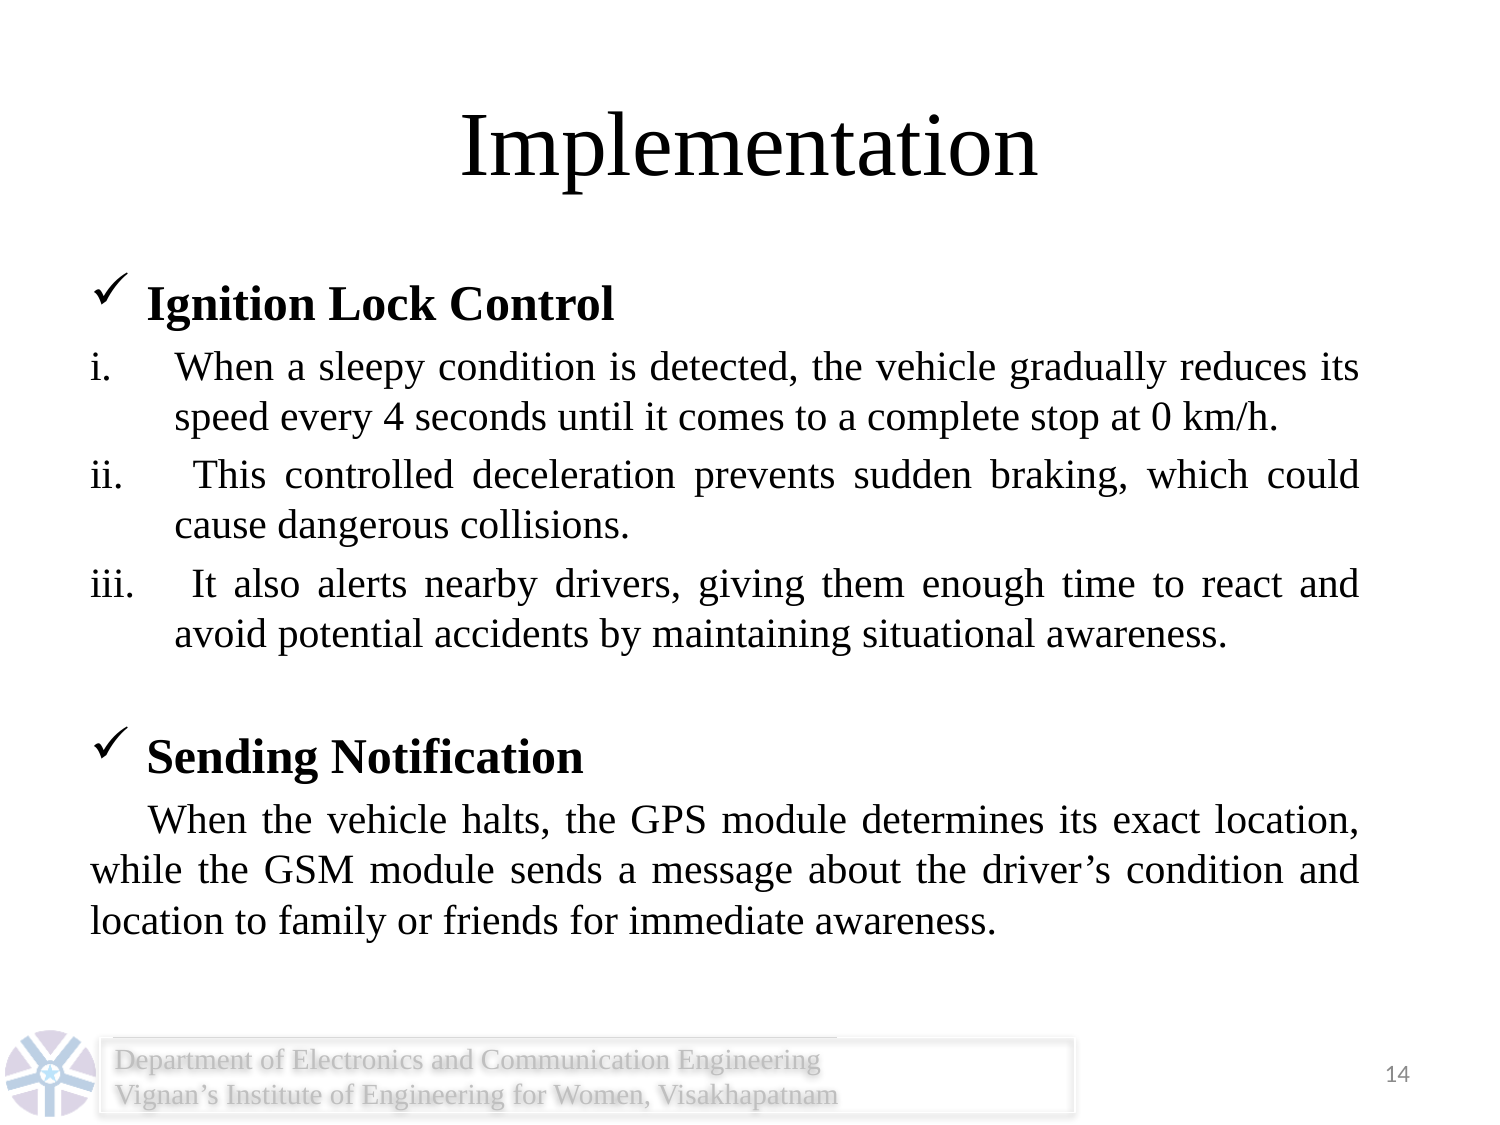

# Implementation
Ignition Lock Control
When a sleepy condition is detected, the vehicle gradually reduces its speed every 4 seconds until it comes to a complete stop at 0 km/h.
 This controlled deceleration prevents sudden braking, which could cause dangerous collisions.
 It also alerts nearby drivers, giving them enough time to react and avoid potential accidents by maintaining situational awareness.

Sending Notification
    When the vehicle halts, the GPS module determines its exact location, while the GSM module sends a message about the driver’s condition and location to family or friends for immediate awareness.
14